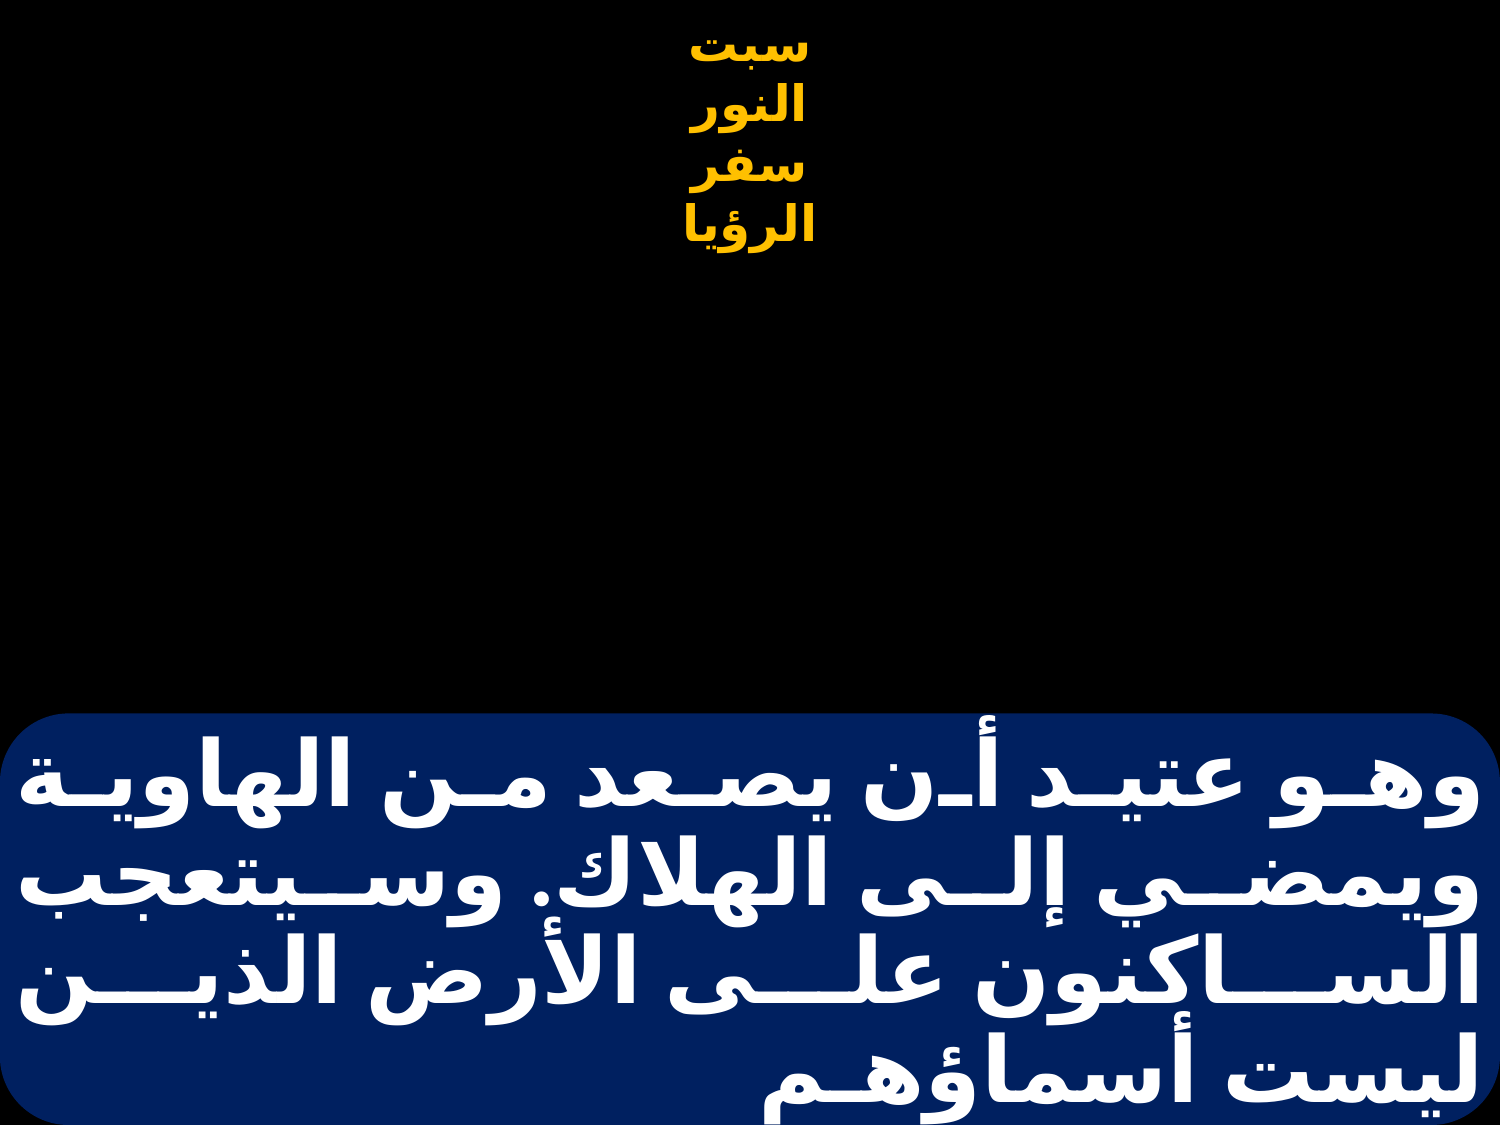

# وهو عتيد أن يصعد من الهاوية ويمضي إلى الهلاك. وسيتعجب الساكنون على الأرض الذين ليست أسماؤهـم